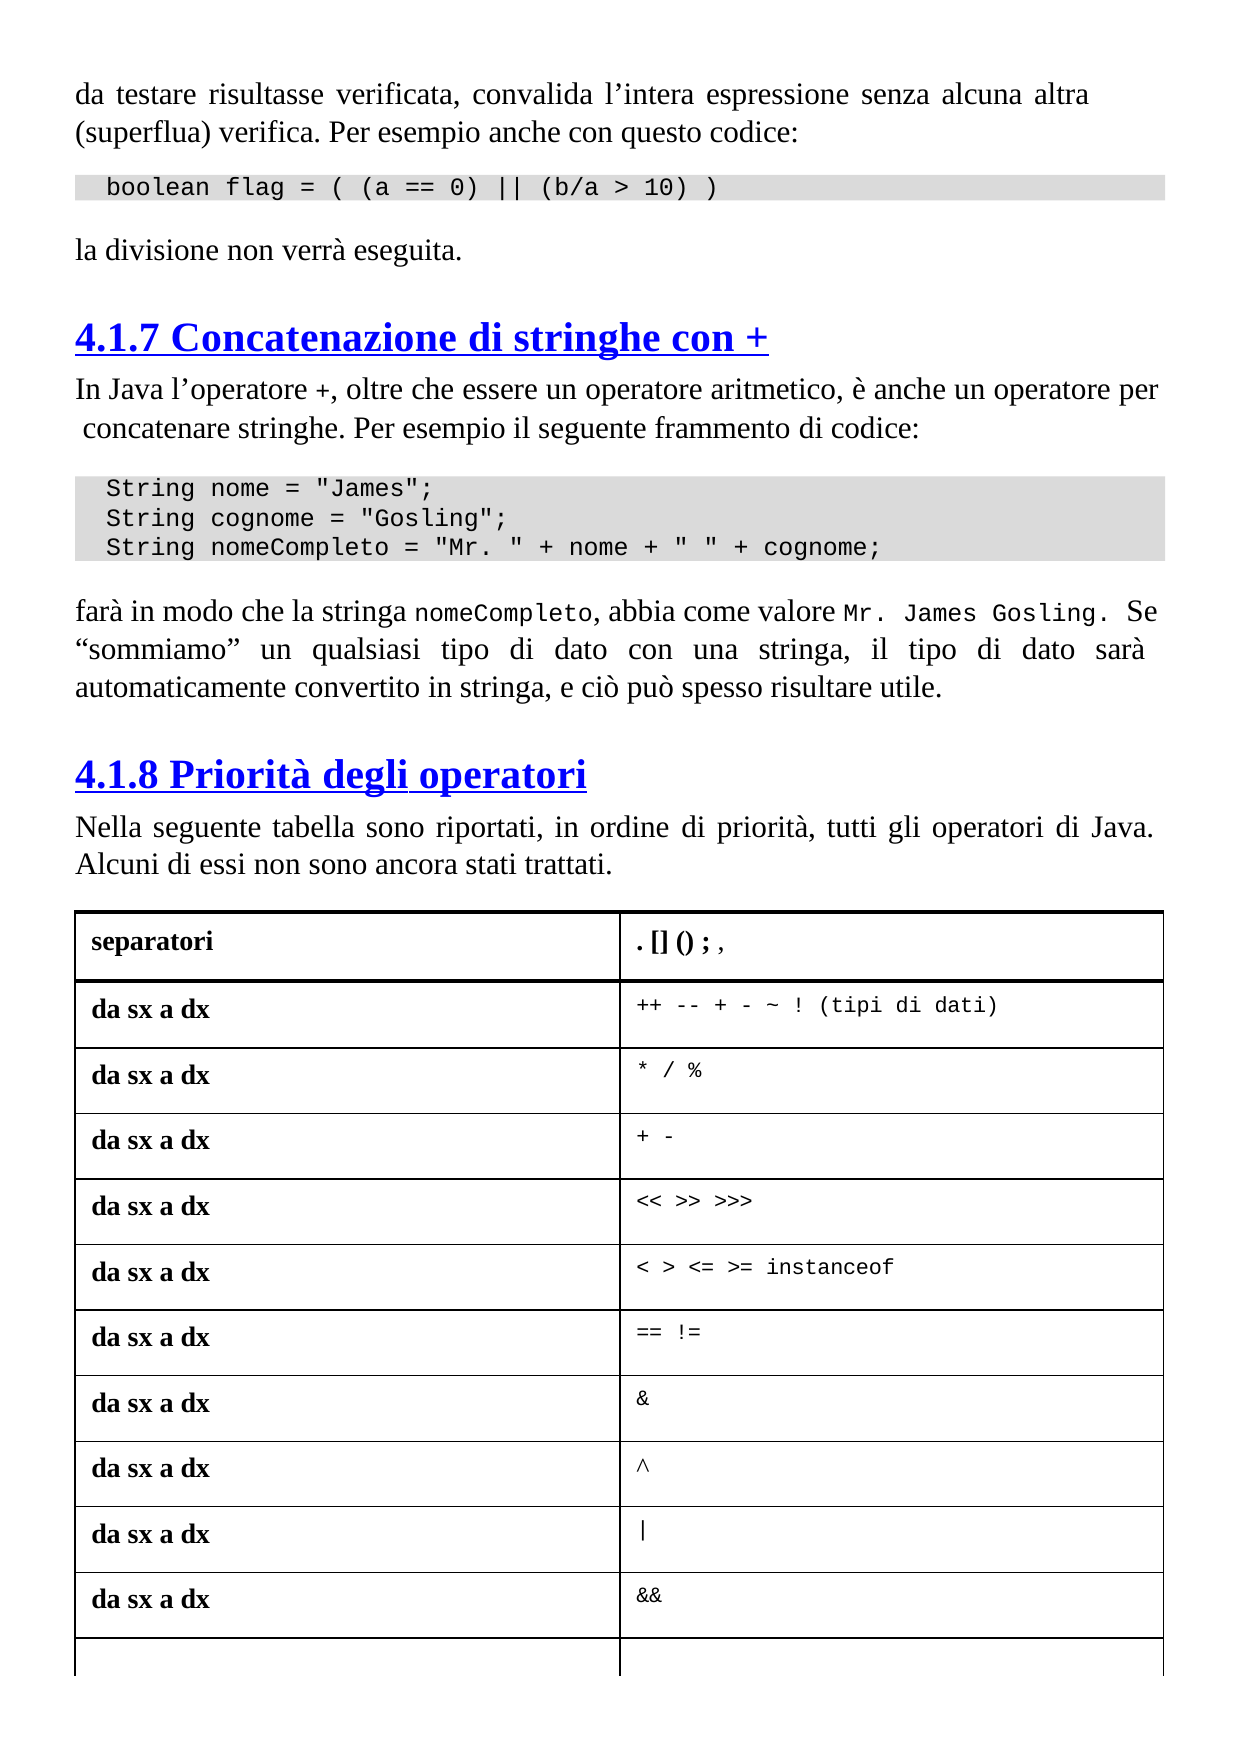

da testare risultasse verificata, convalida l’intera espressione senza alcuna altra  (superflua) verifica. Per esempio anche con questo codice:
boolean flag = ( (a == 0) || (b/a > 10) )
la divisione non verrà eseguita.

4.1.7 Concatenazione di stringhe con +
In Java l’operatore +, oltre che essere un operatore aritmetico, è anche un operatore per  concatenare stringhe. Per esempio il seguente frammento di codice:
String nome = "James";
String cognome = "Gosling";
String nomeCompleto = "Mr. " + nome + " " + cognome;
farà in modo che la stringa nomeCompleto, abbia come valore Mr. James Gosling. Se  “sommiamo” un qualsiasi tipo di dato con una stringa, il tipo di dato sarà  automaticamente convertito in stringa, e ciò può spesso risultare utile.

4.1.8 Priorità degli operatori
Nella seguente tabella sono riportati, in ordine di priorità, tutti gli operatori di Java.  Alcuni di essi non sono ancora stati trattati.
| separatori | . [] () ; , |
| --- | --- |
| da sx a dx | ++ -- + - ~ ! (tipi di dati) |
| da sx a dx | \* / % |
| da sx a dx | + - |
| da sx a dx | << >> >>> |
| da sx a dx | < > <= >= instanceof |
| da sx a dx | == != |
| da sx a dx | & |
| da sx a dx | ^ |
| da sx a dx | | |
| da sx a dx | && |
|  |  |